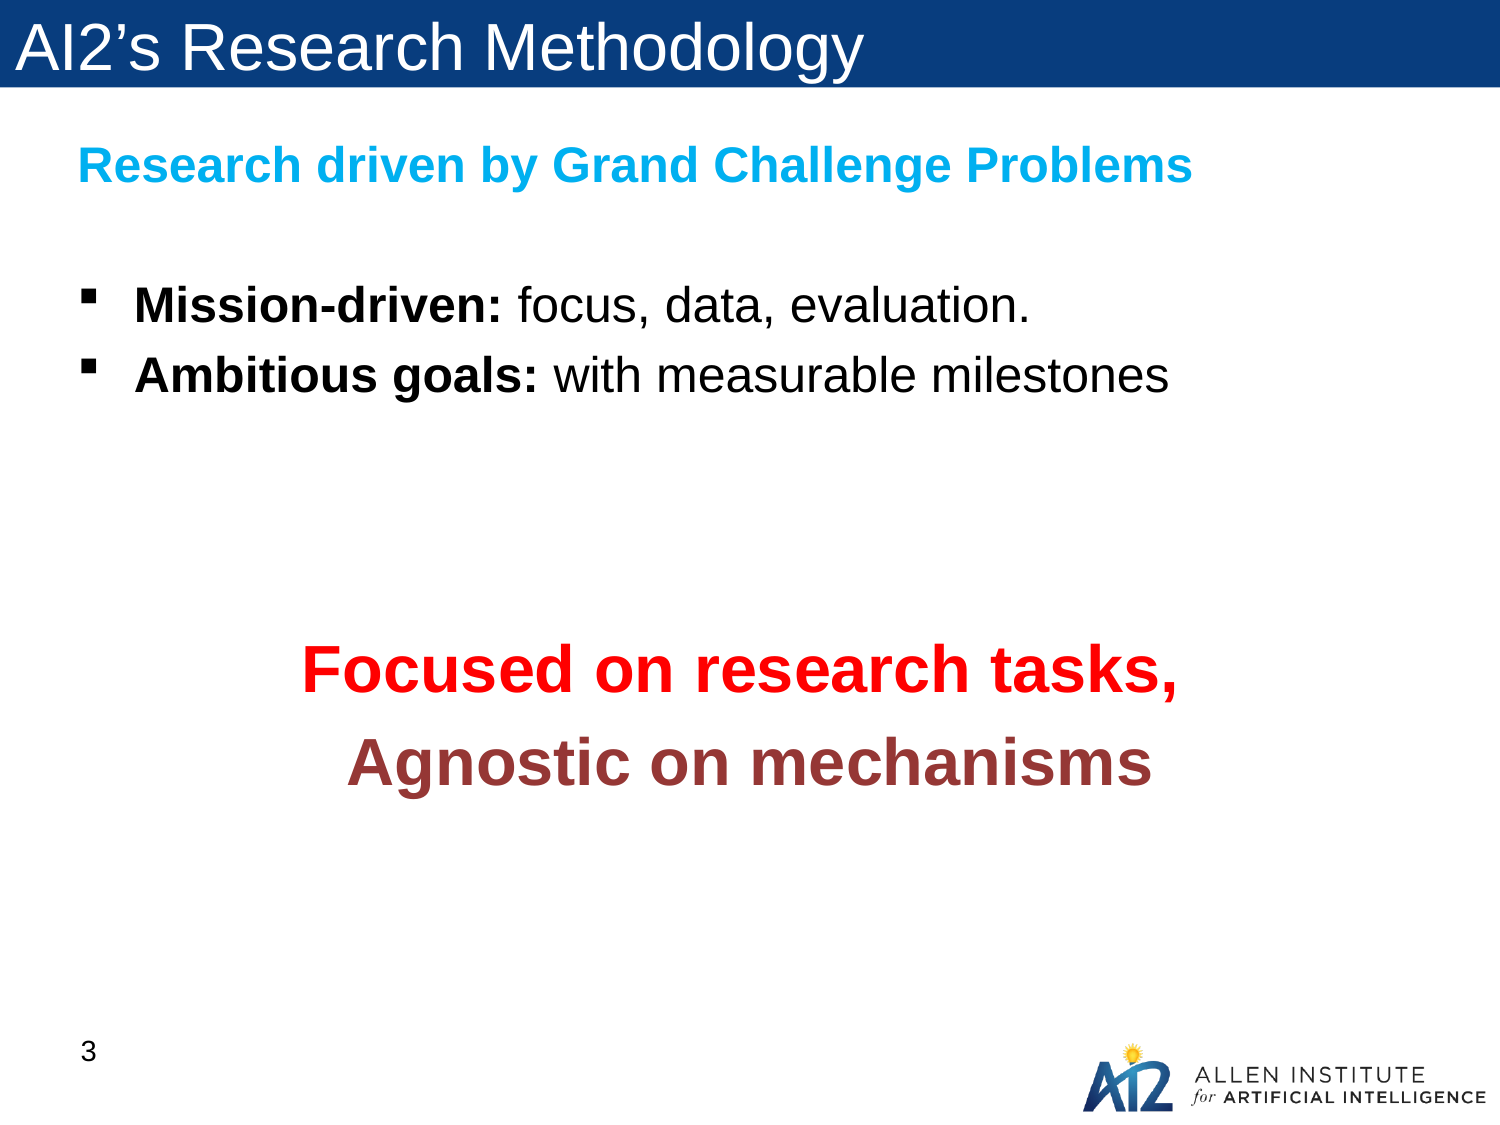

# AI2’s Research Methodology
Research driven by Grand Challenge Problems

Mission-driven: focus, data, evaluation.
Ambitious goals: with measurable milestones

Focused on research tasks,
Agnostic on mechanisms

3